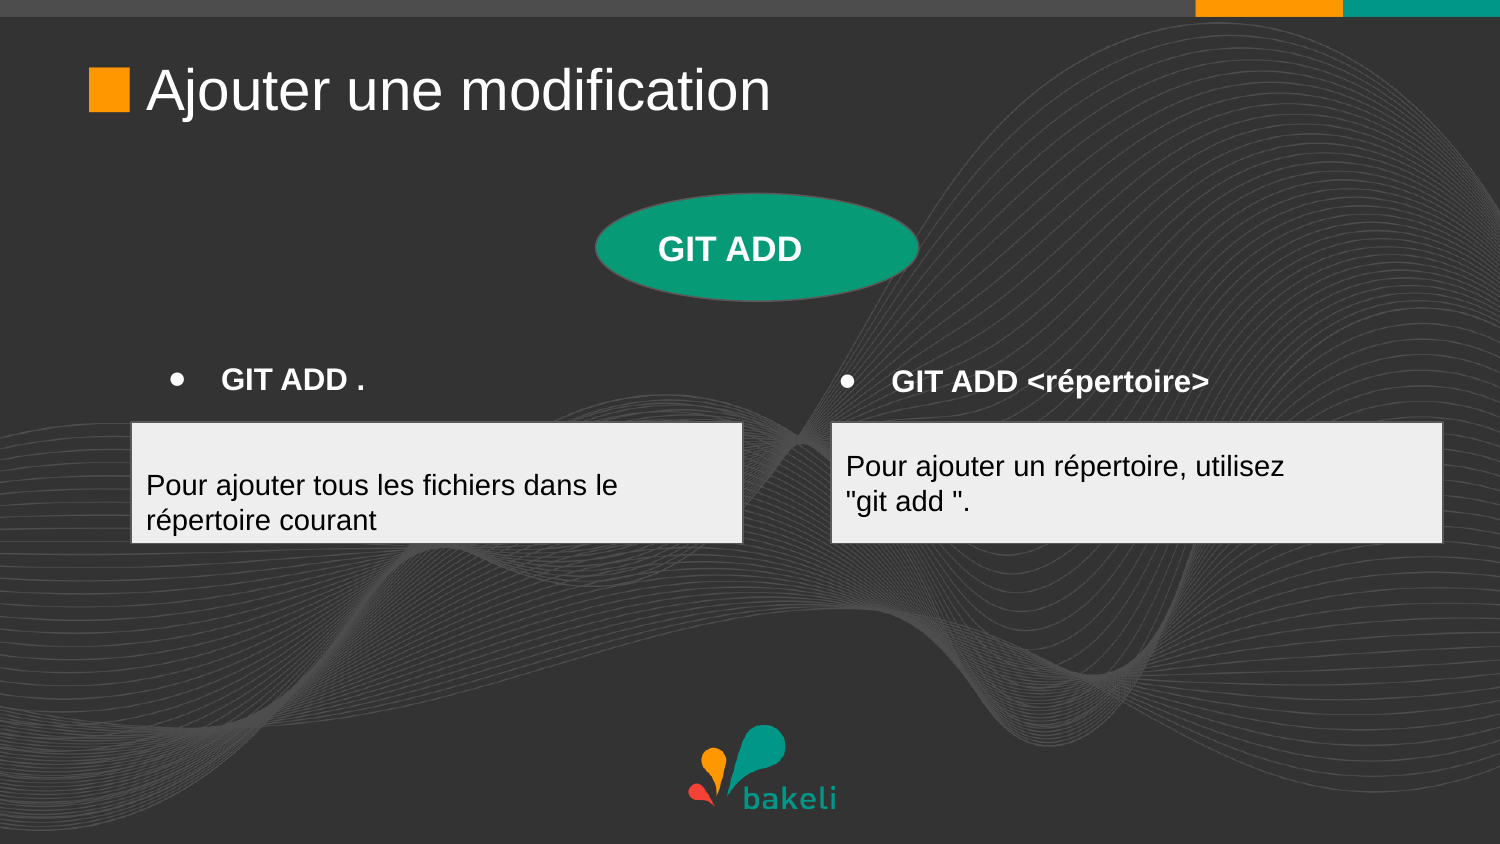

# Ajouter une modification
GIT ADD
GIT ADD <répertoire>
GIT ADD .

Pour ajouter tous les fichiers dans le répertoire courant

Pour ajouter un répertoire, utilisez
"git add ".